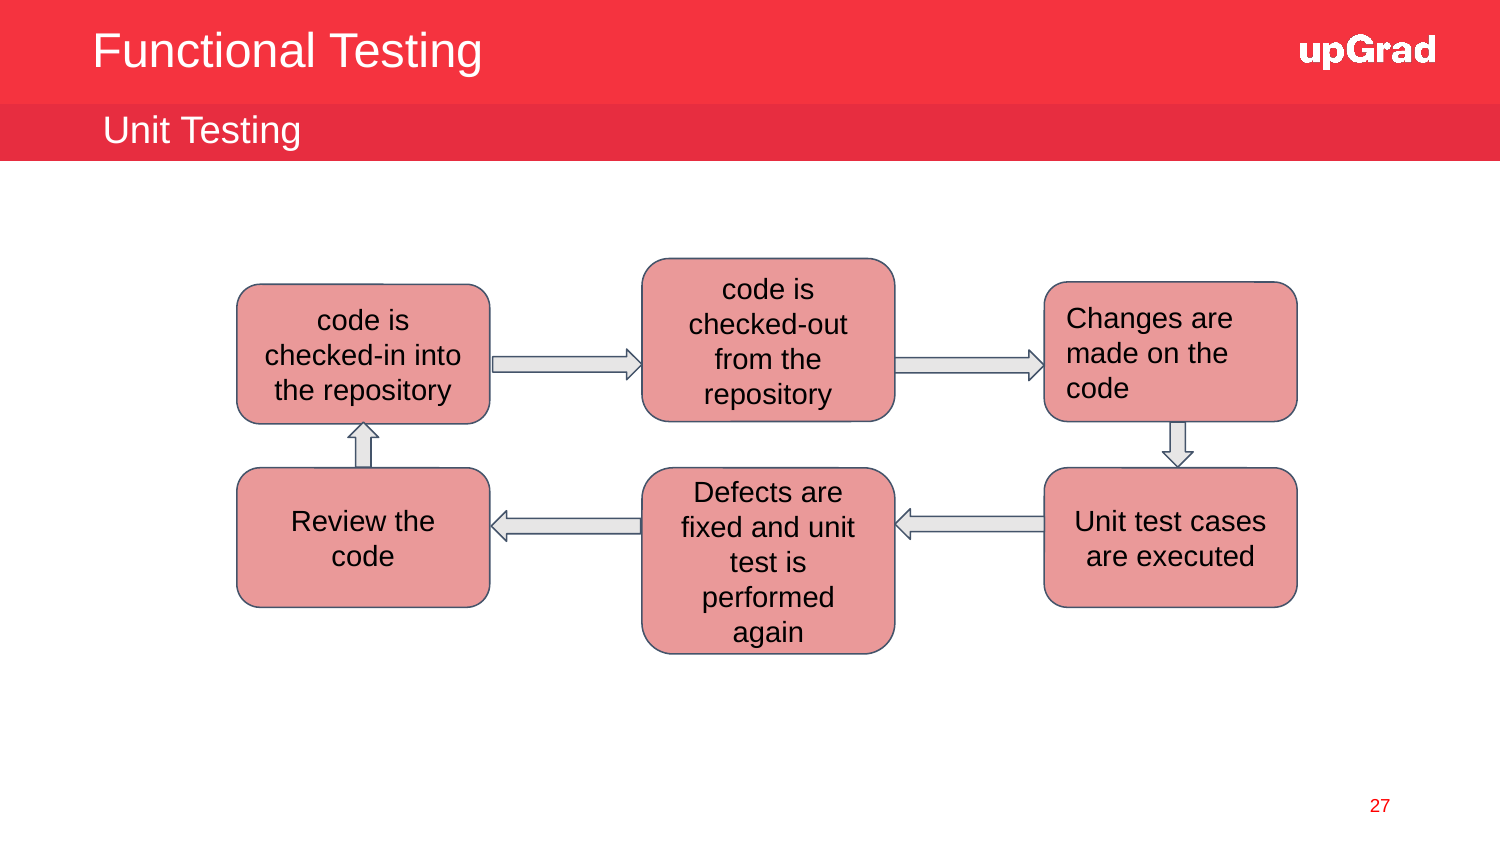

Functional Testing
Unit Testing

code is checked-out from the repository
Changes are made on the code
code is checked-in into the repository

Review the code
Defects are fixed and unit test is performed again
Unit test cases are executed

27